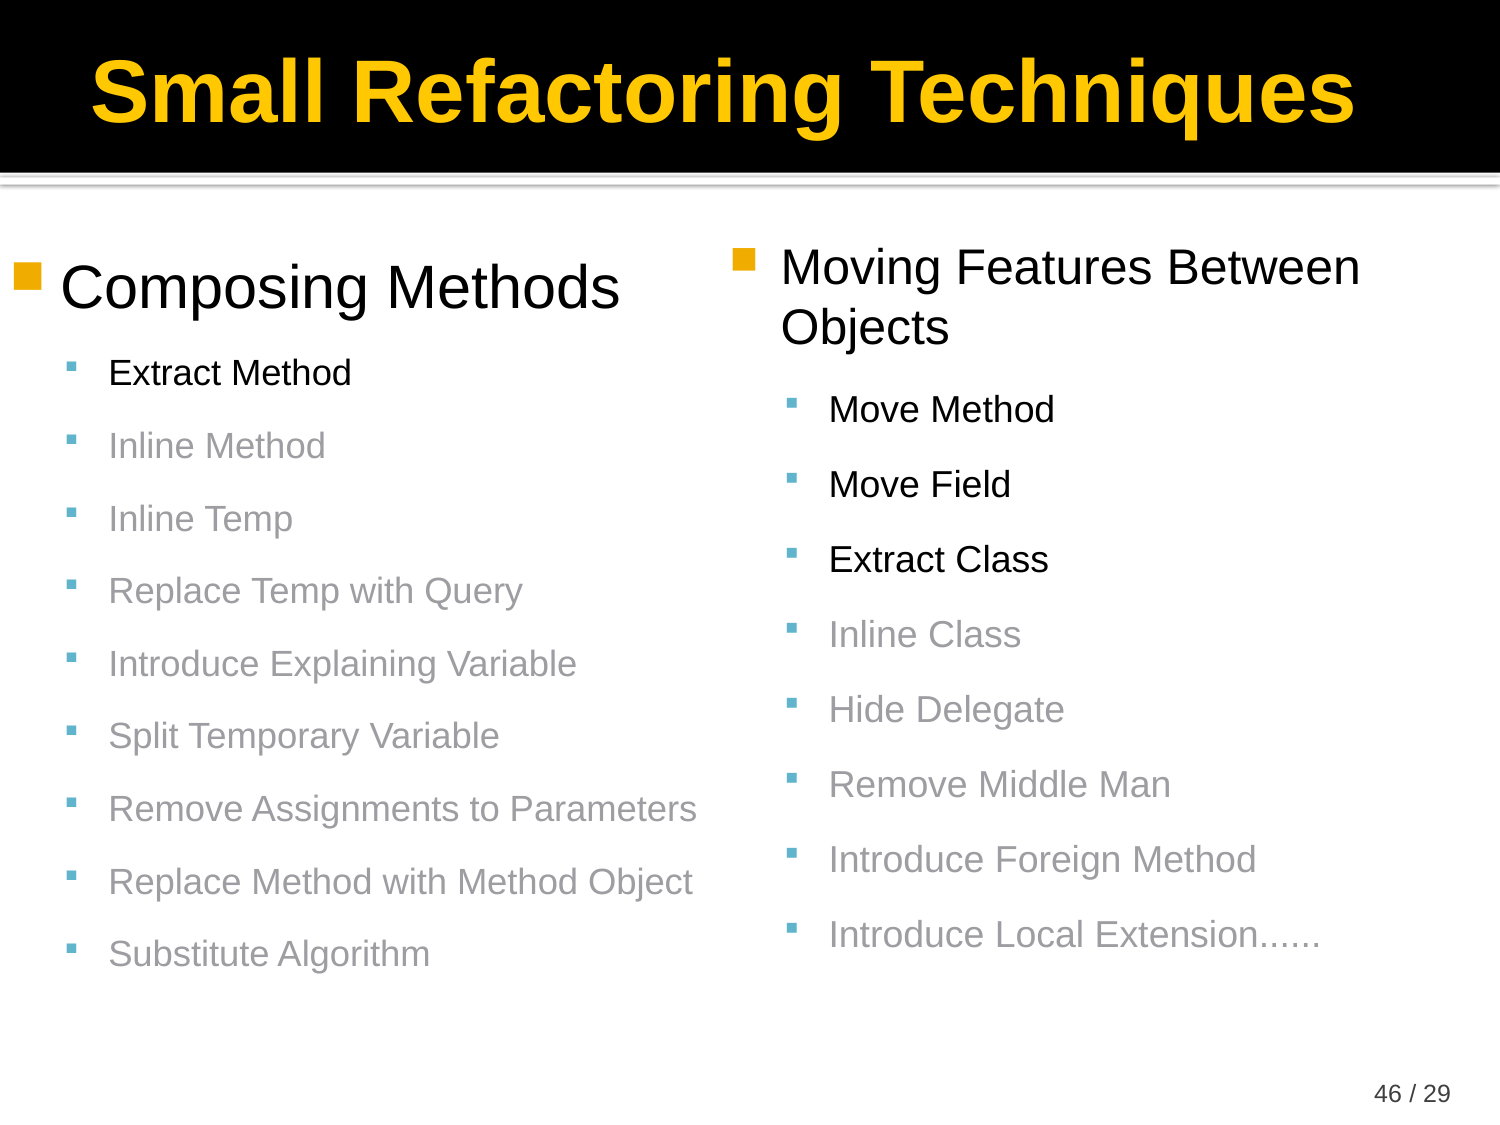

# Small Refactoring Techniques
Moving Features Between Objects
Move Method
Move Field
Extract Class
Inline Class
Hide Delegate
Remove Middle Man
Introduce Foreign Method
Introduce Local Extension......
Composing Methods
Extract Method
Inline Method
Inline Temp
Replace Temp with Query
Introduce Explaining Variable
Split Temporary Variable
Remove Assignments to Parameters
Replace Method with Method Object
Substitute Algorithm

29 / 46